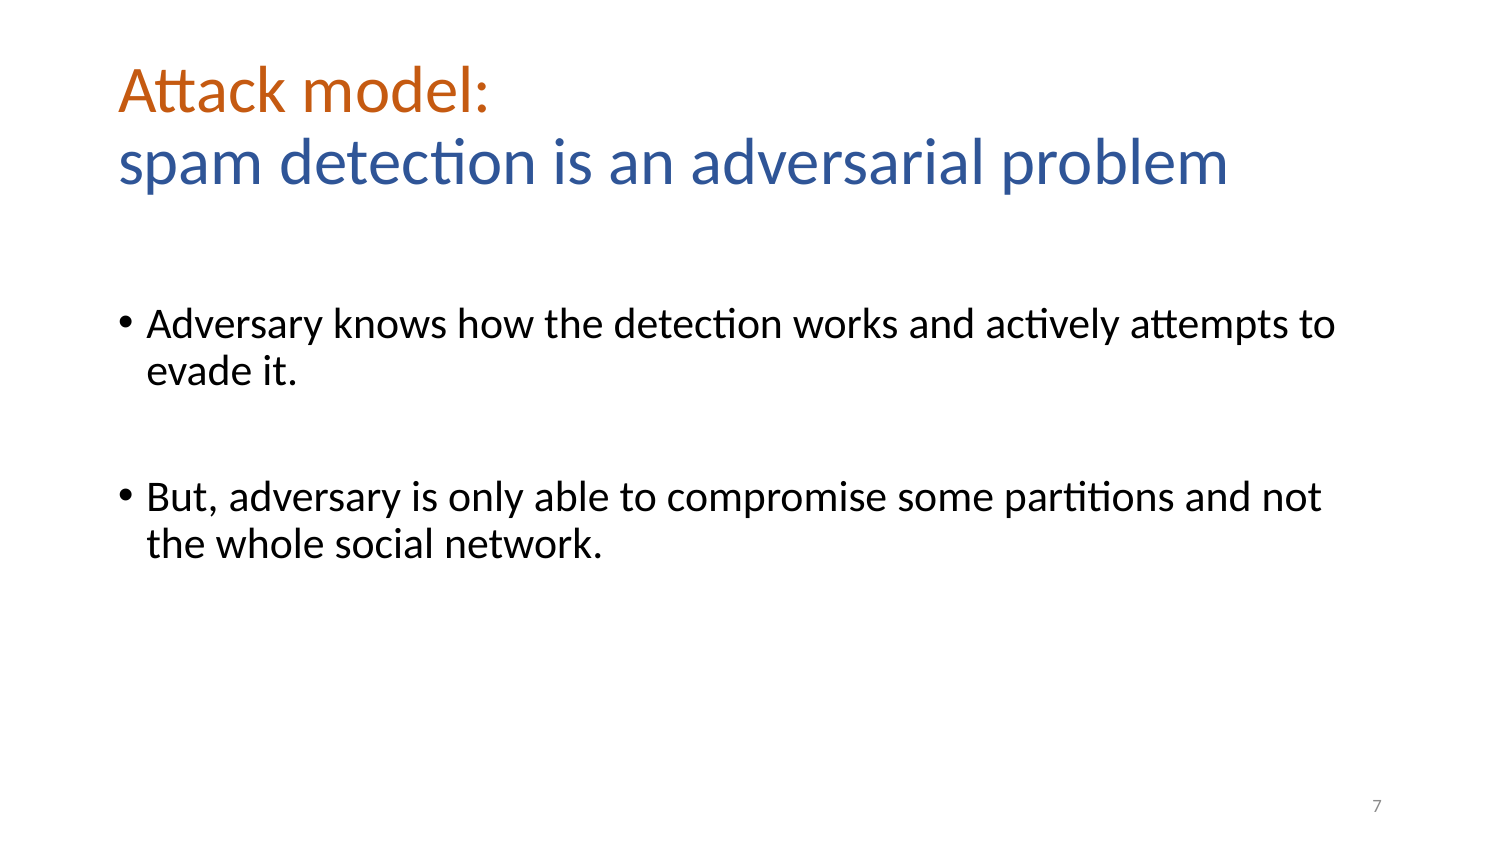

# Attack model: spam detection is an adversarial problem

Adversary knows how the detection works and actively attempts to evade it.

But, adversary is only able to compromise some partitions and not the whole social network.
7